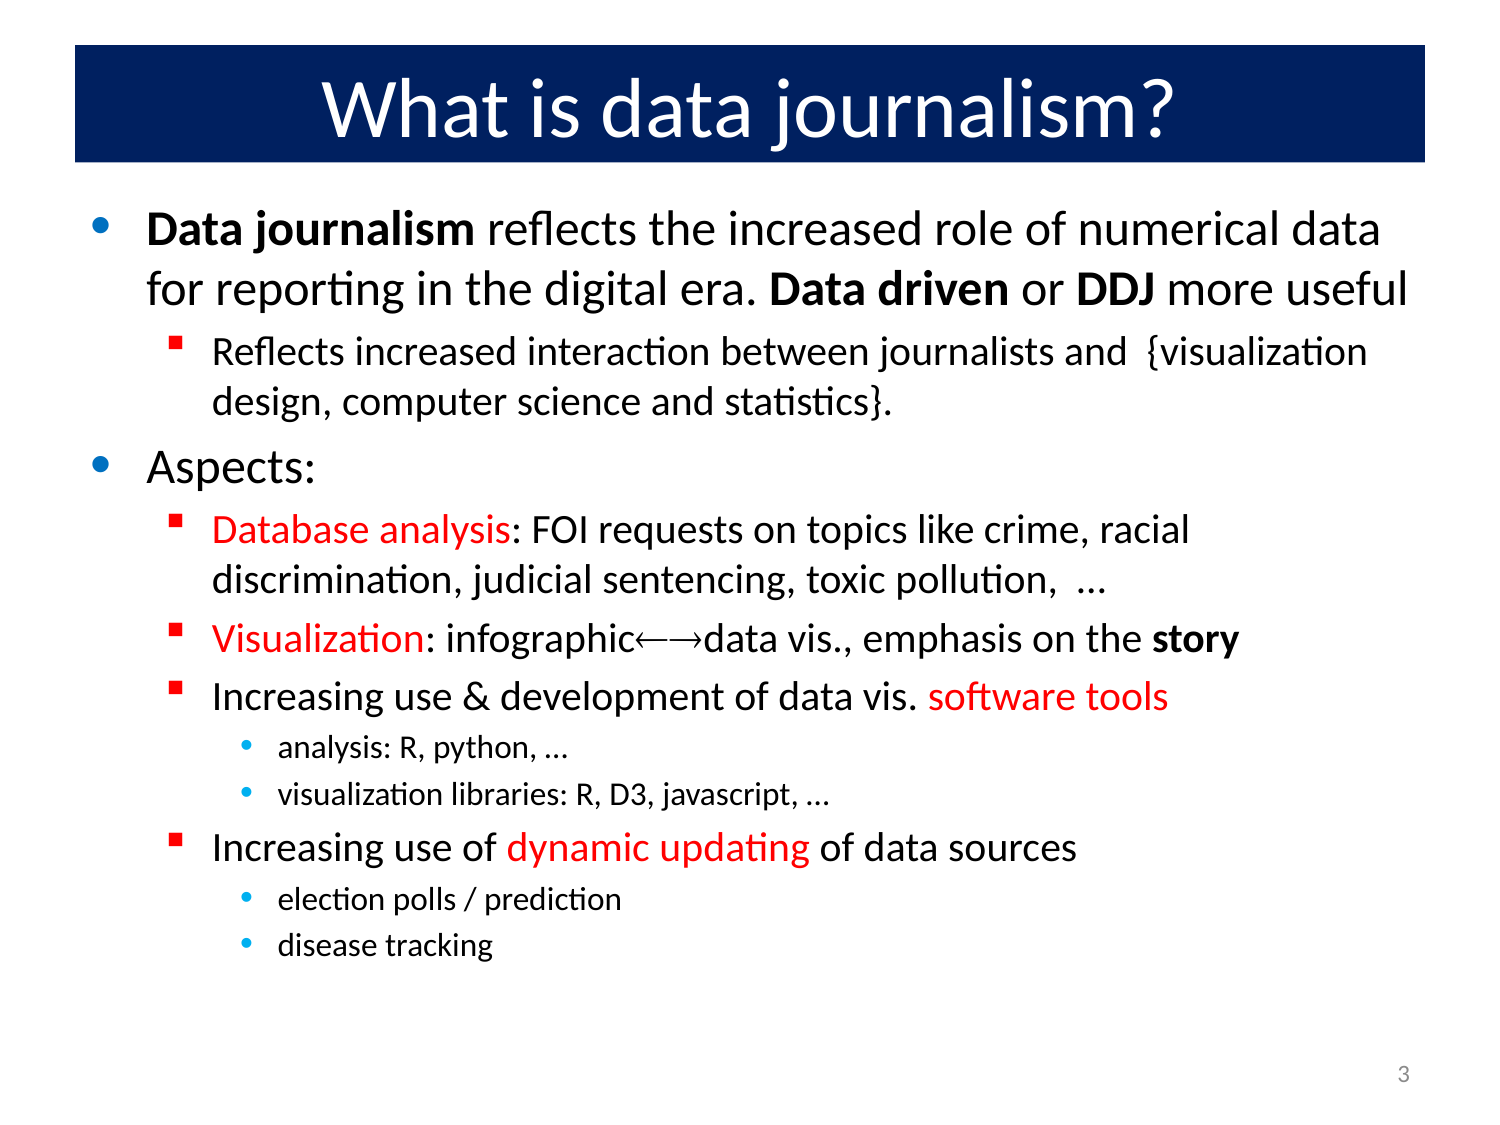

# What is data journalism?
Data journalism reflects the increased role of numerical data for reporting in the digital era. Data driven or DDJ more useful
Reflects increased interaction between journalists and  {visualization design, computer science and statistics}.
Aspects:
Database analysis: FOI requests on topics like crime, racial discrimination, judicial sentencing, toxic pollution,  …
Visualization: infographic←→data vis., emphasis on the story
Increasing use & development of data vis. software tools
analysis: R, python, …
visualization libraries: R, D3, javascript, …
Increasing use of dynamic updating of data sources
election polls / prediction
disease tracking
3